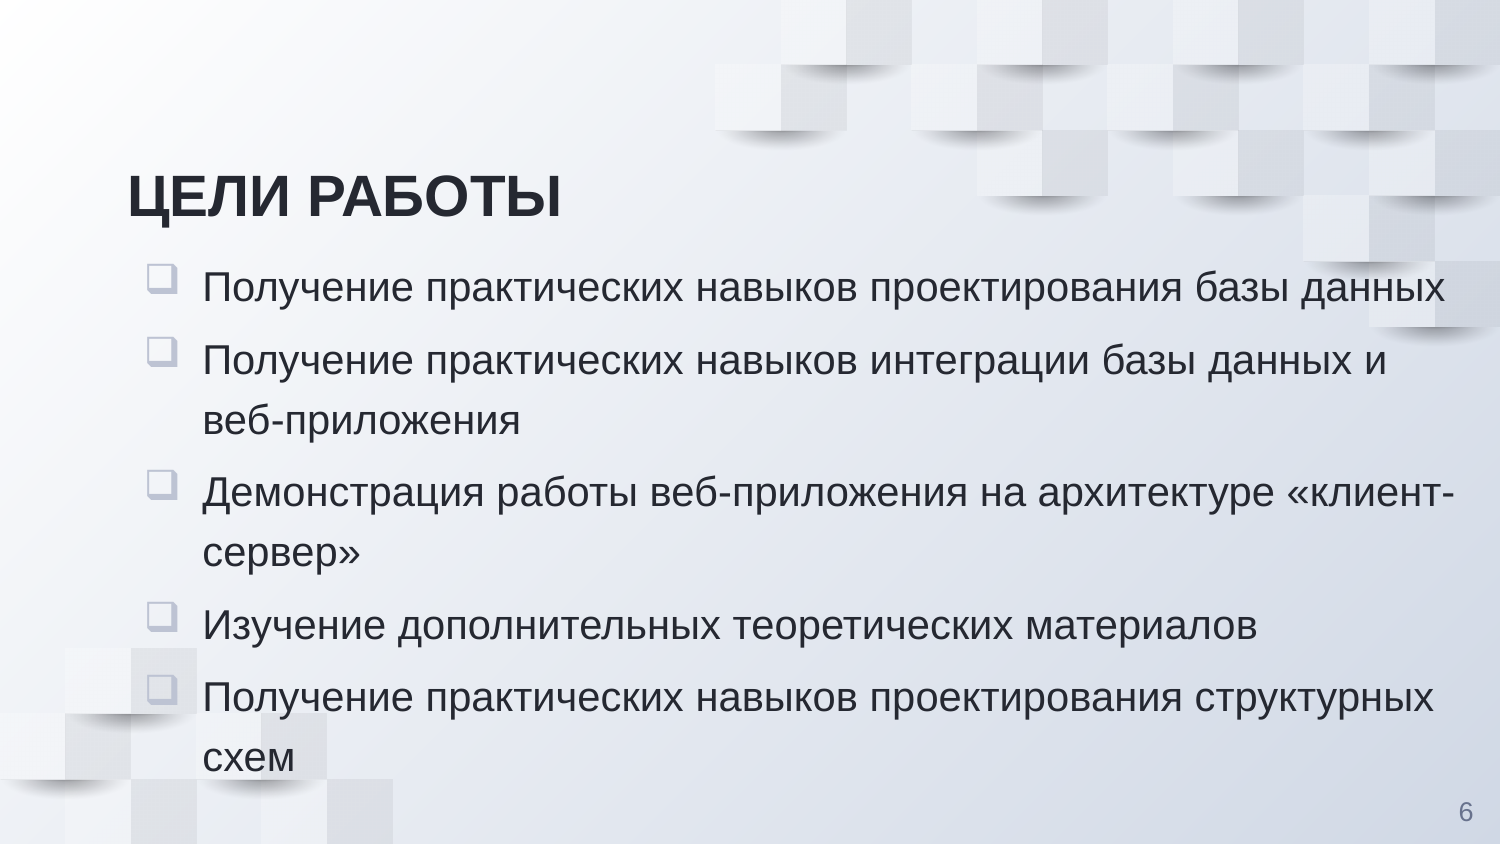

# ЦЕЛИ РАБОТЫ
Получение практических навыков проектирования базы данных
Получение практических навыков интеграции базы данных и веб-приложения
Демонстрация работы веб-приложения на архитектуре «клиент-сервер»
Изучение дополнительных теоретических материалов
Получение практических навыков проектирования структурных схем

6